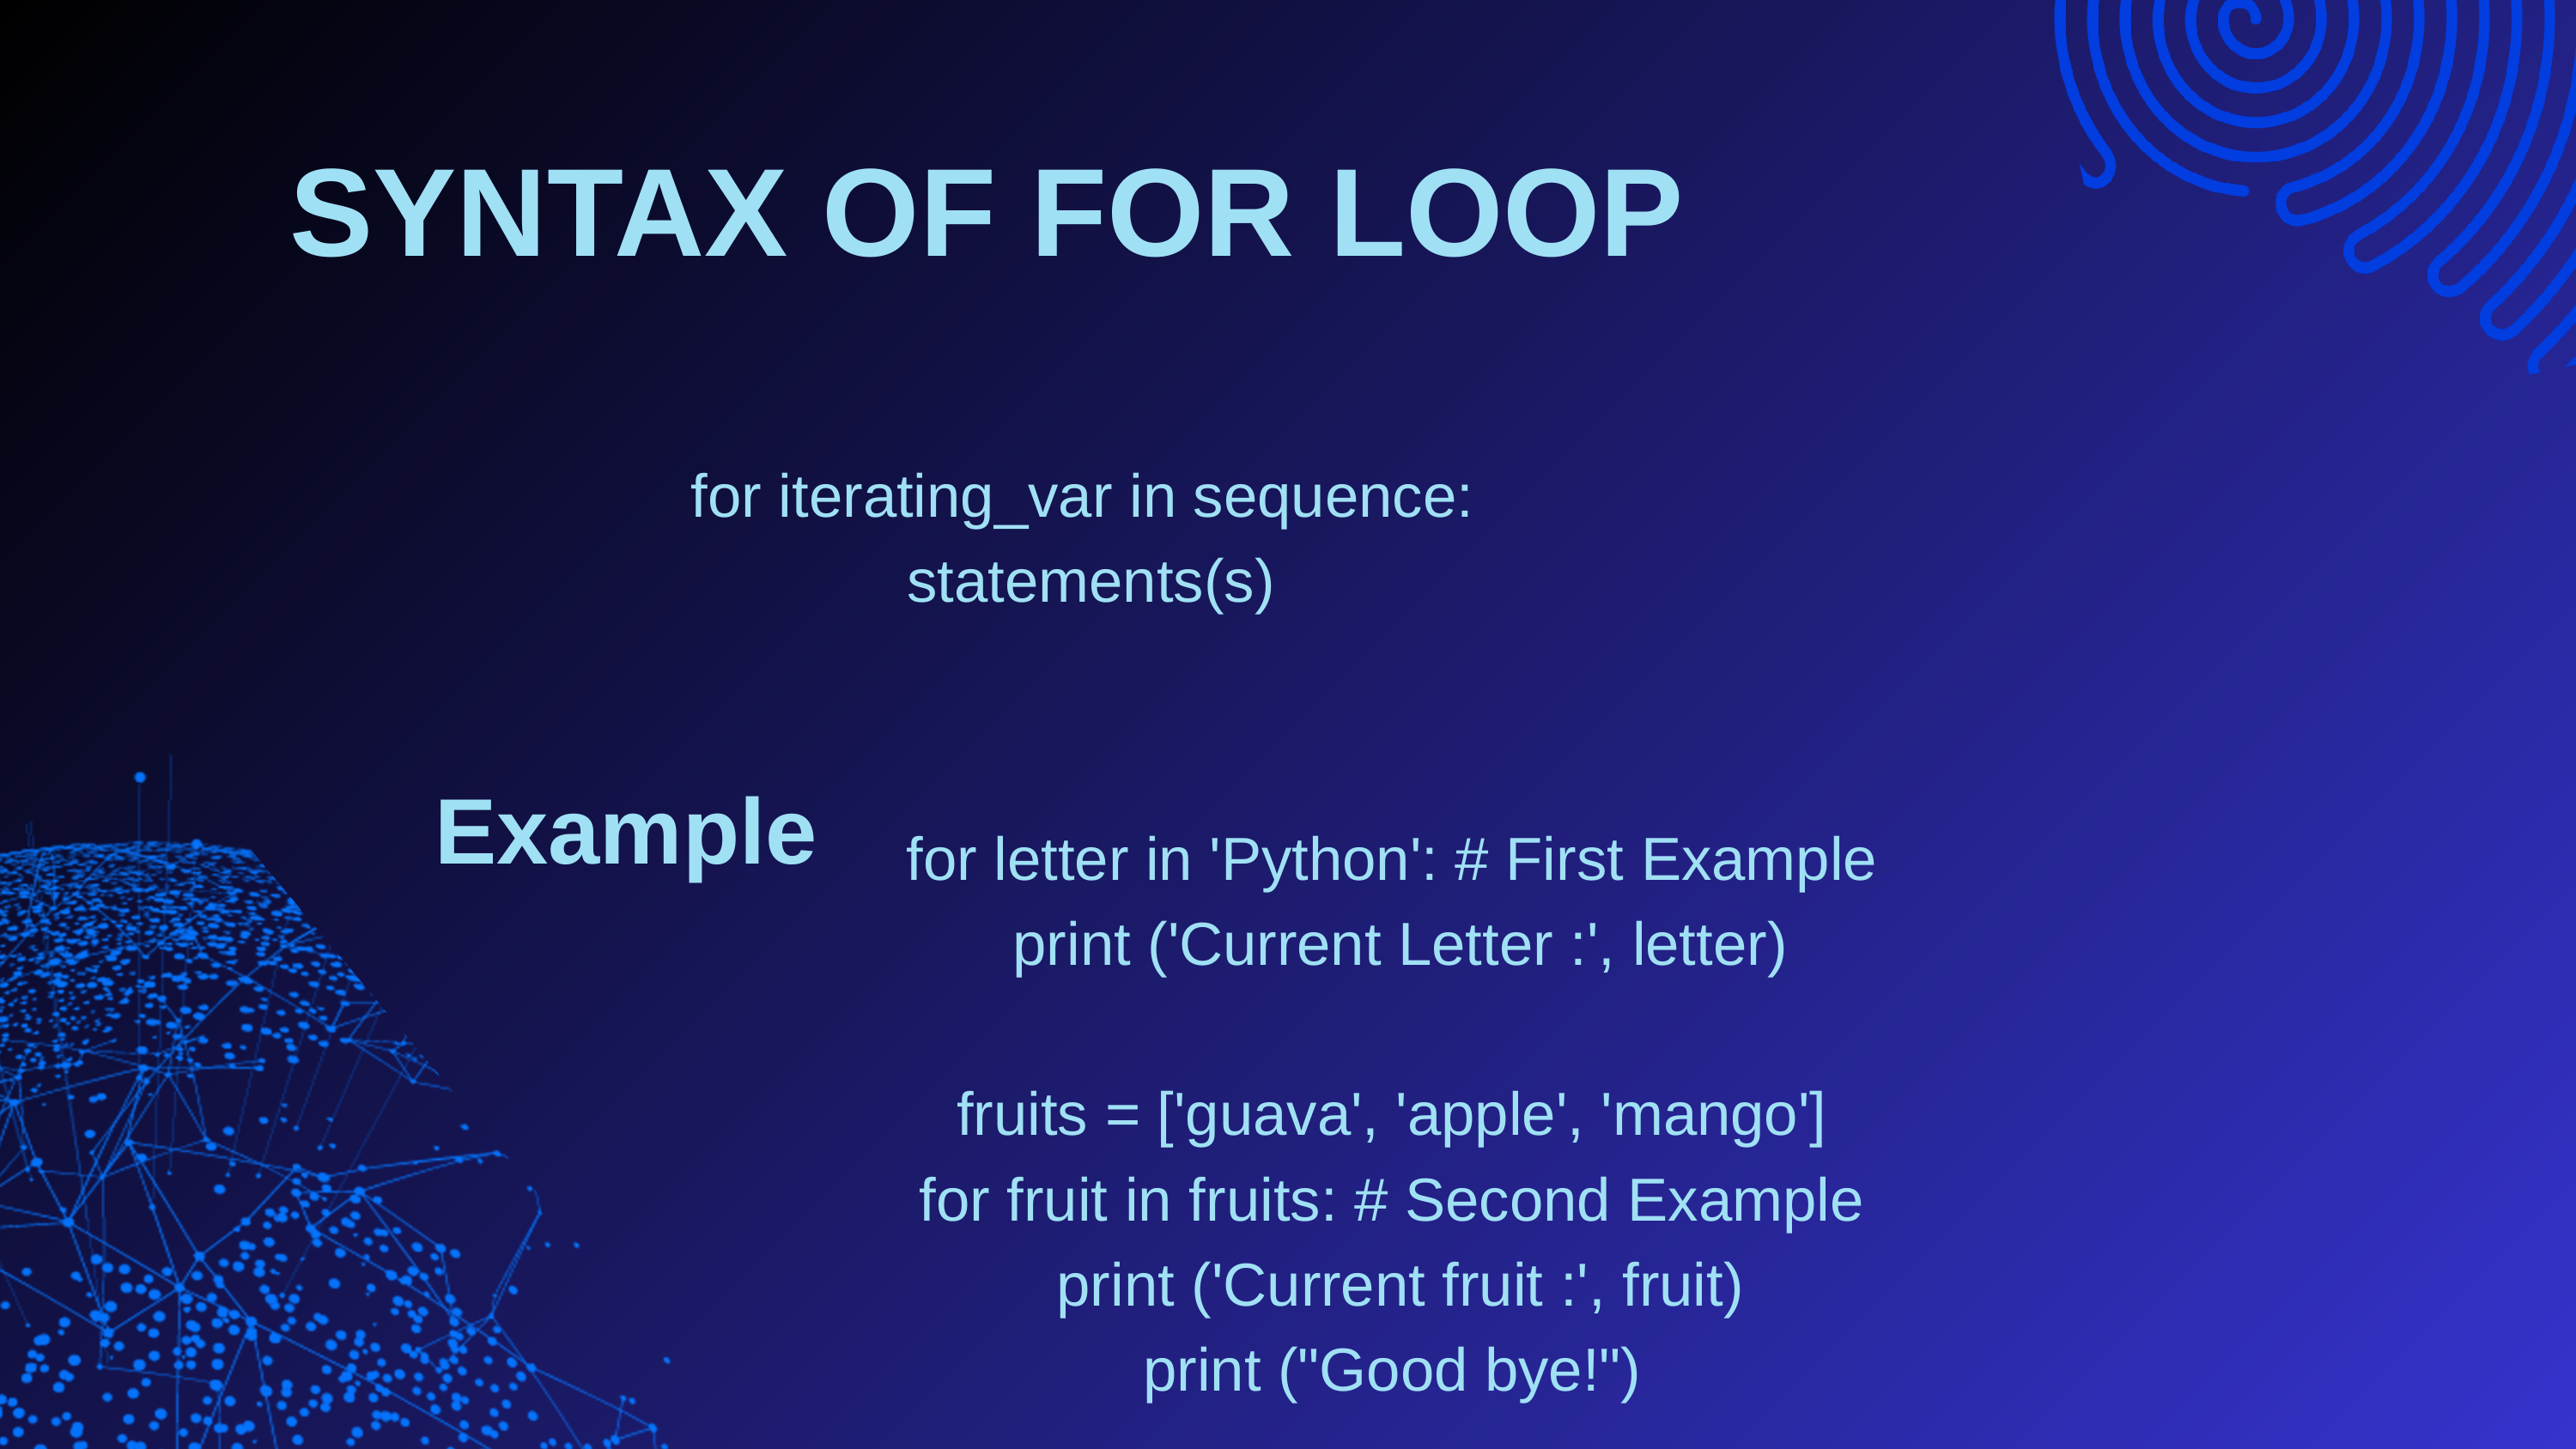

SYNTAX OF FOR LOOP
for iterating_var in sequence:
 statements(s)
Example
for letter in 'Python': # First Example
 print ('Current Letter :', letter)

fruits = ['guava', 'apple', 'mango']
for fruit in fruits: # Second Example
 print ('Current fruit :', fruit)
print ("Good bye!")